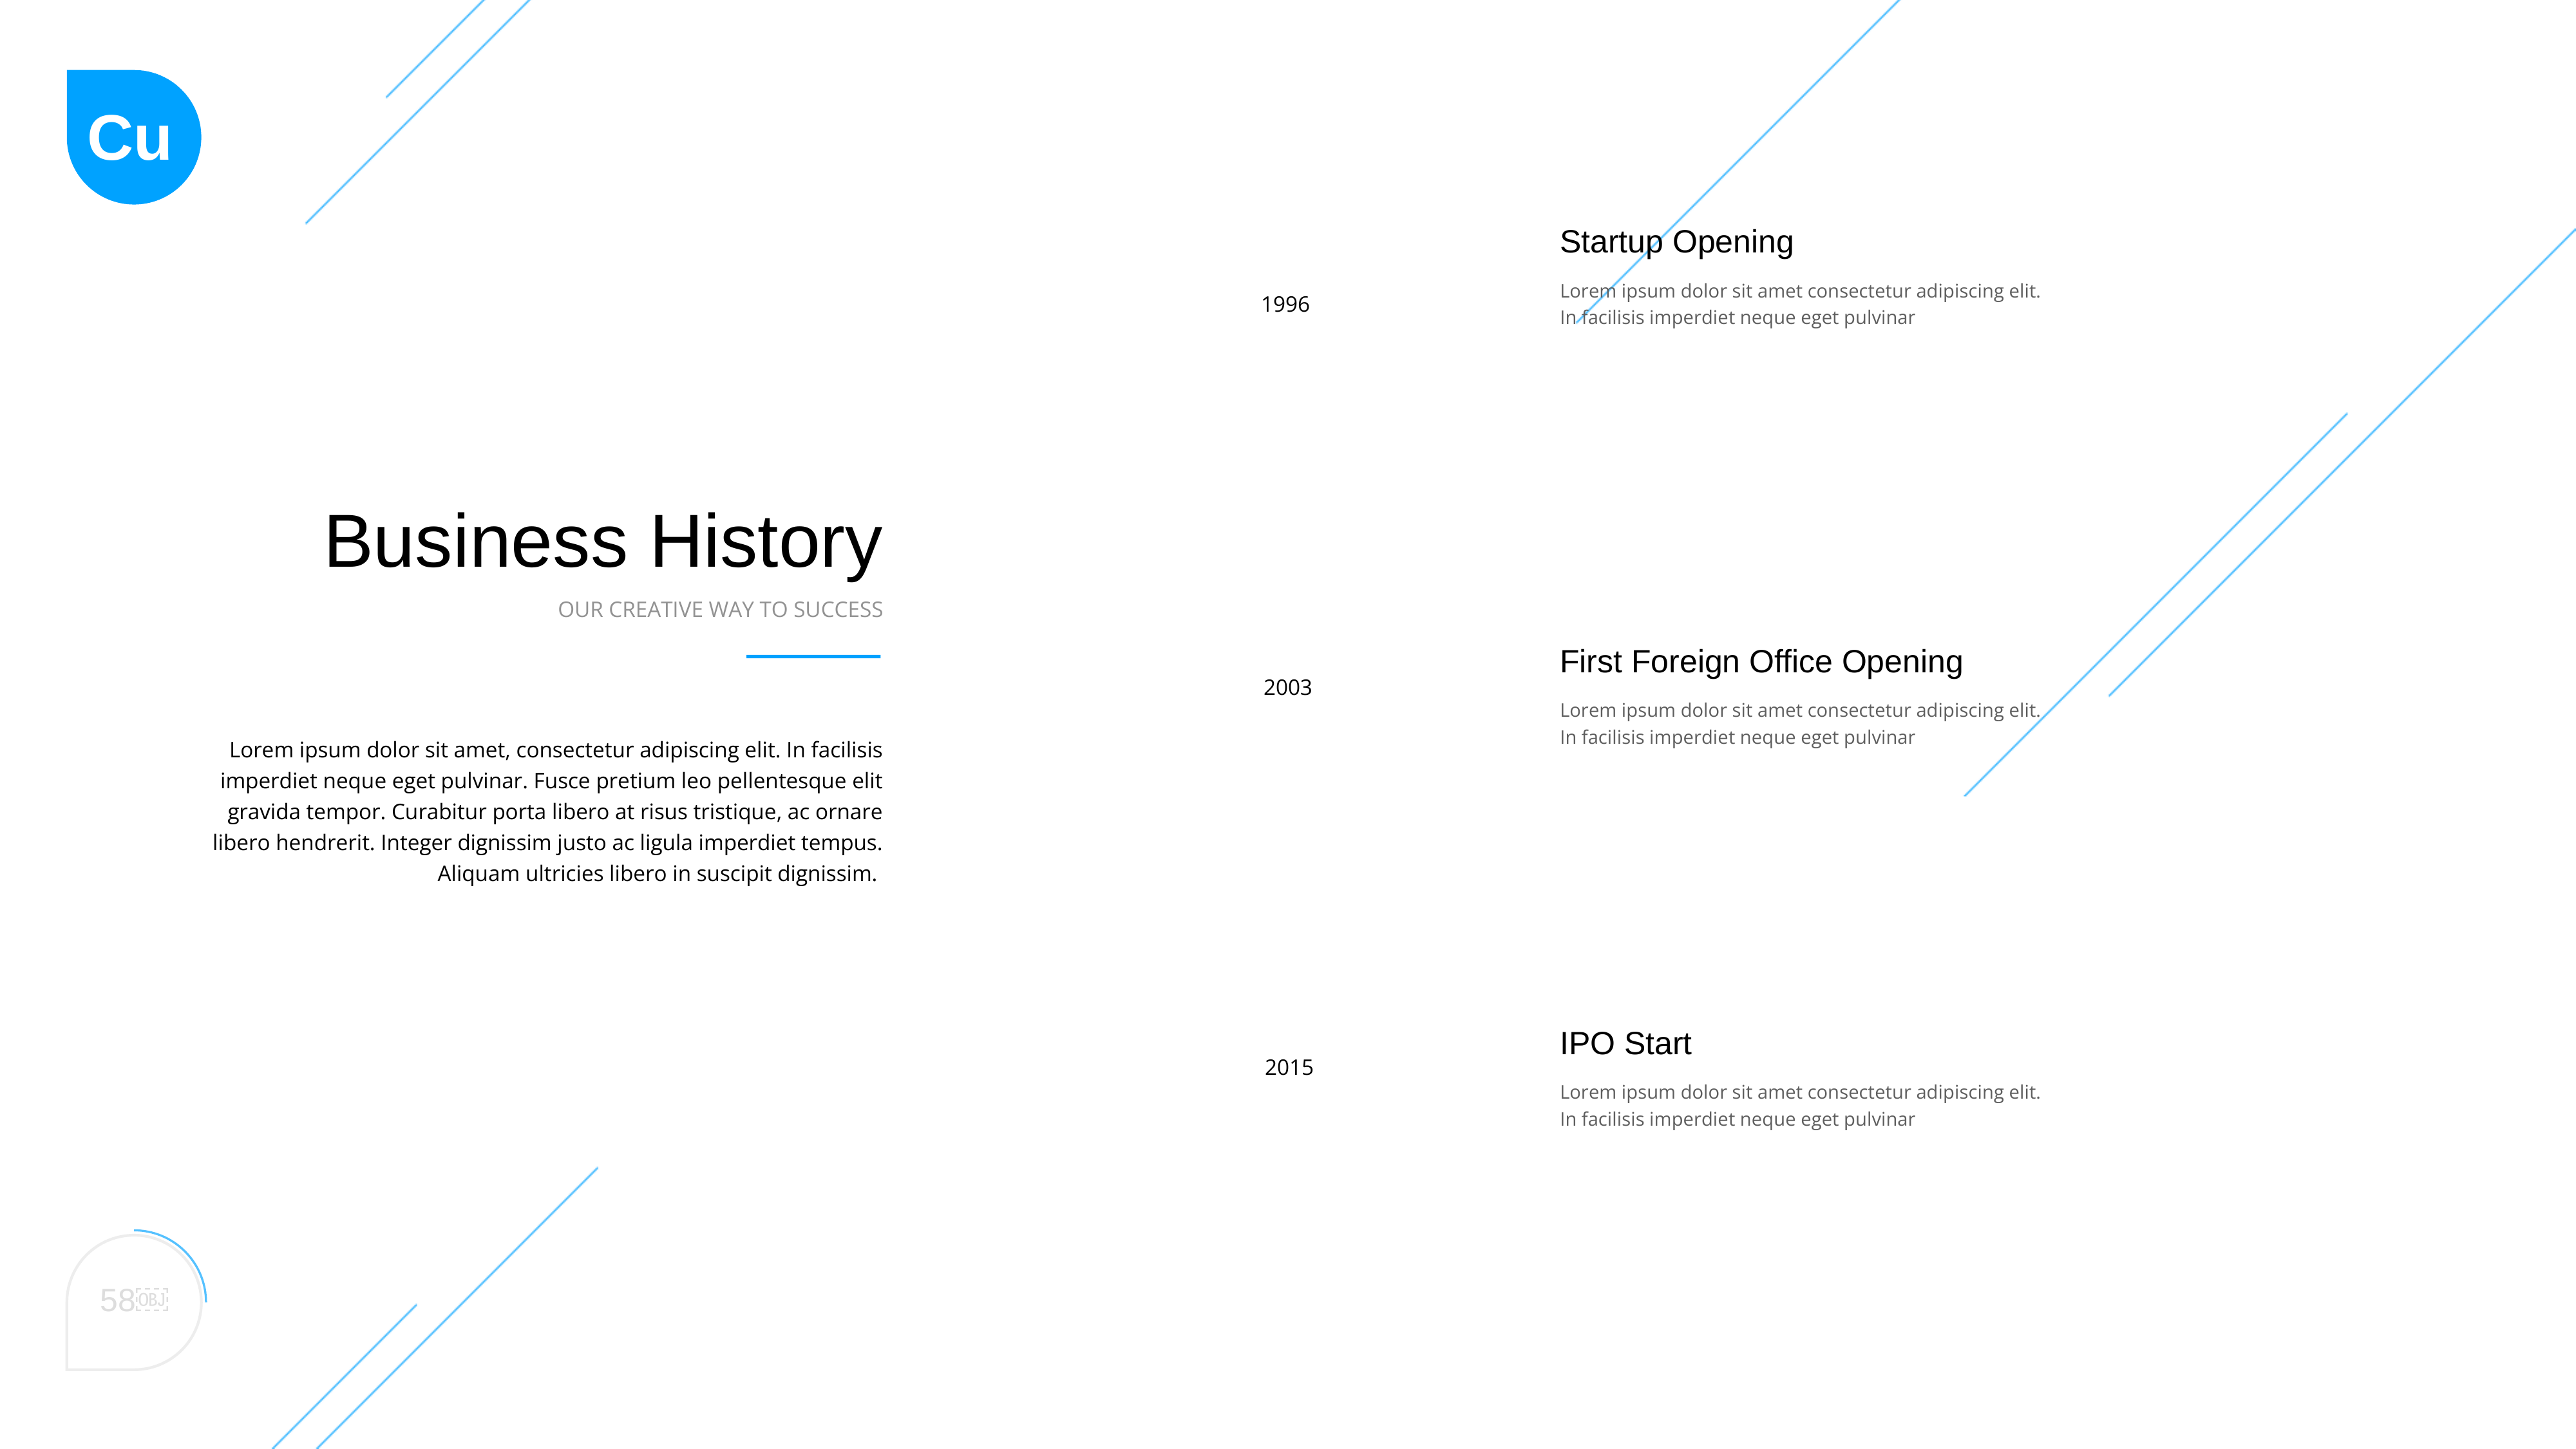

Cu

Startup Opening

1996
Lorem ipsum dolor sit amet consectetur adipiscing elit. In facilisis imperdiet neque eget pulvinar
Business History

OUR CREATIVE WAY TO SUCCESS

First Foreign Office Opening
2003

Lorem ipsum dolor sit amet consectetur adipiscing elit. In facilisis imperdiet neque eget pulvinar
Lorem ipsum dolor sit amet, consectetur adipiscing elit. In facilisis imperdiet neque eget pulvinar. Fusce pretium leo pellentesque elit gravida tempor. Curabitur porta libero at risus tristique, ac ornare libero hendrerit. Integer dignissim justo ac ligula imperdiet tempus. Aliquam ultricies libero in suscipit dignissim.

IPO Start
2015
Lorem ipsum dolor sit amet consectetur adipiscing elit. In facilisis imperdiet neque eget pulvinar

58￼